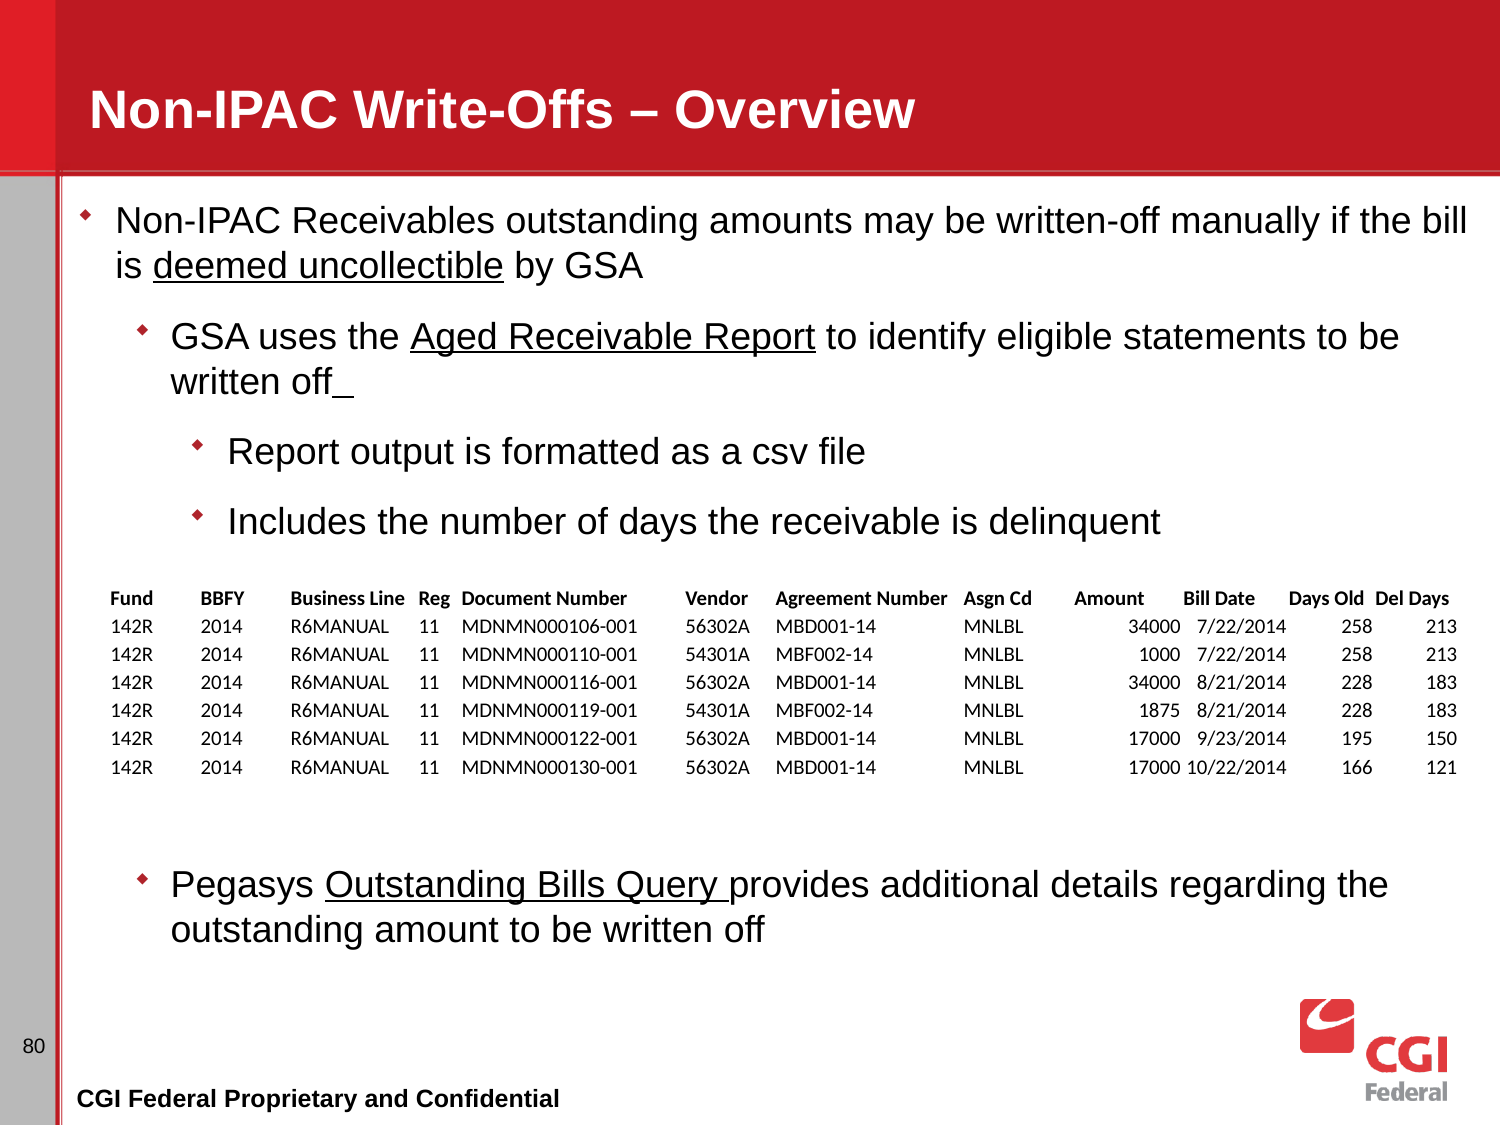

# Non-IPAC Write-Offs – Overview
Non-IPAC Receivables outstanding amounts may be written-off manually if the bill is deemed uncollectible by GSA
GSA uses the Aged Receivable Report to identify eligible statements to be written off
Report output is formatted as a csv file
Includes the number of days the receivable is delinquent

Pegasys Outstanding Bills Query provides additional details regarding the outstanding amount to be written off

| Fund | BBFY | Business Line | Reg | Document Number | Vendor | Agreement Number | Asgn Cd | Amount | Bill Date | Days Old | Del Days |
| --- | --- | --- | --- | --- | --- | --- | --- | --- | --- | --- | --- |
| 142R | 2014 | R6MANUAL | 11 | MDNMN000106-001 | 56302A | MBD001-14 | MNLBL | 34000 | 7/22/2014 | 258 | 213 |
| 142R | 2014 | R6MANUAL | 11 | MDNMN000110-001 | 54301A | MBF002-14 | MNLBL | 1000 | 7/22/2014 | 258 | 213 |
| 142R | 2014 | R6MANUAL | 11 | MDNMN000116-001 | 56302A | MBD001-14 | MNLBL | 34000 | 8/21/2014 | 228 | 183 |
| 142R | 2014 | R6MANUAL | 11 | MDNMN000119-001 | 54301A | MBF002-14 | MNLBL | 1875 | 8/21/2014 | 228 | 183 |
| 142R | 2014 | R6MANUAL | 11 | MDNMN000122-001 | 56302A | MBD001-14 | MNLBL | 17000 | 9/23/2014 | 195 | 150 |
| 142R | 2014 | R6MANUAL | 11 | MDNMN000130-001 | 56302A | MBD001-14 | MNLBL | 17000 | 10/22/2014 | 166 | 121 |
80
CGI Federal Proprietary and Confidential